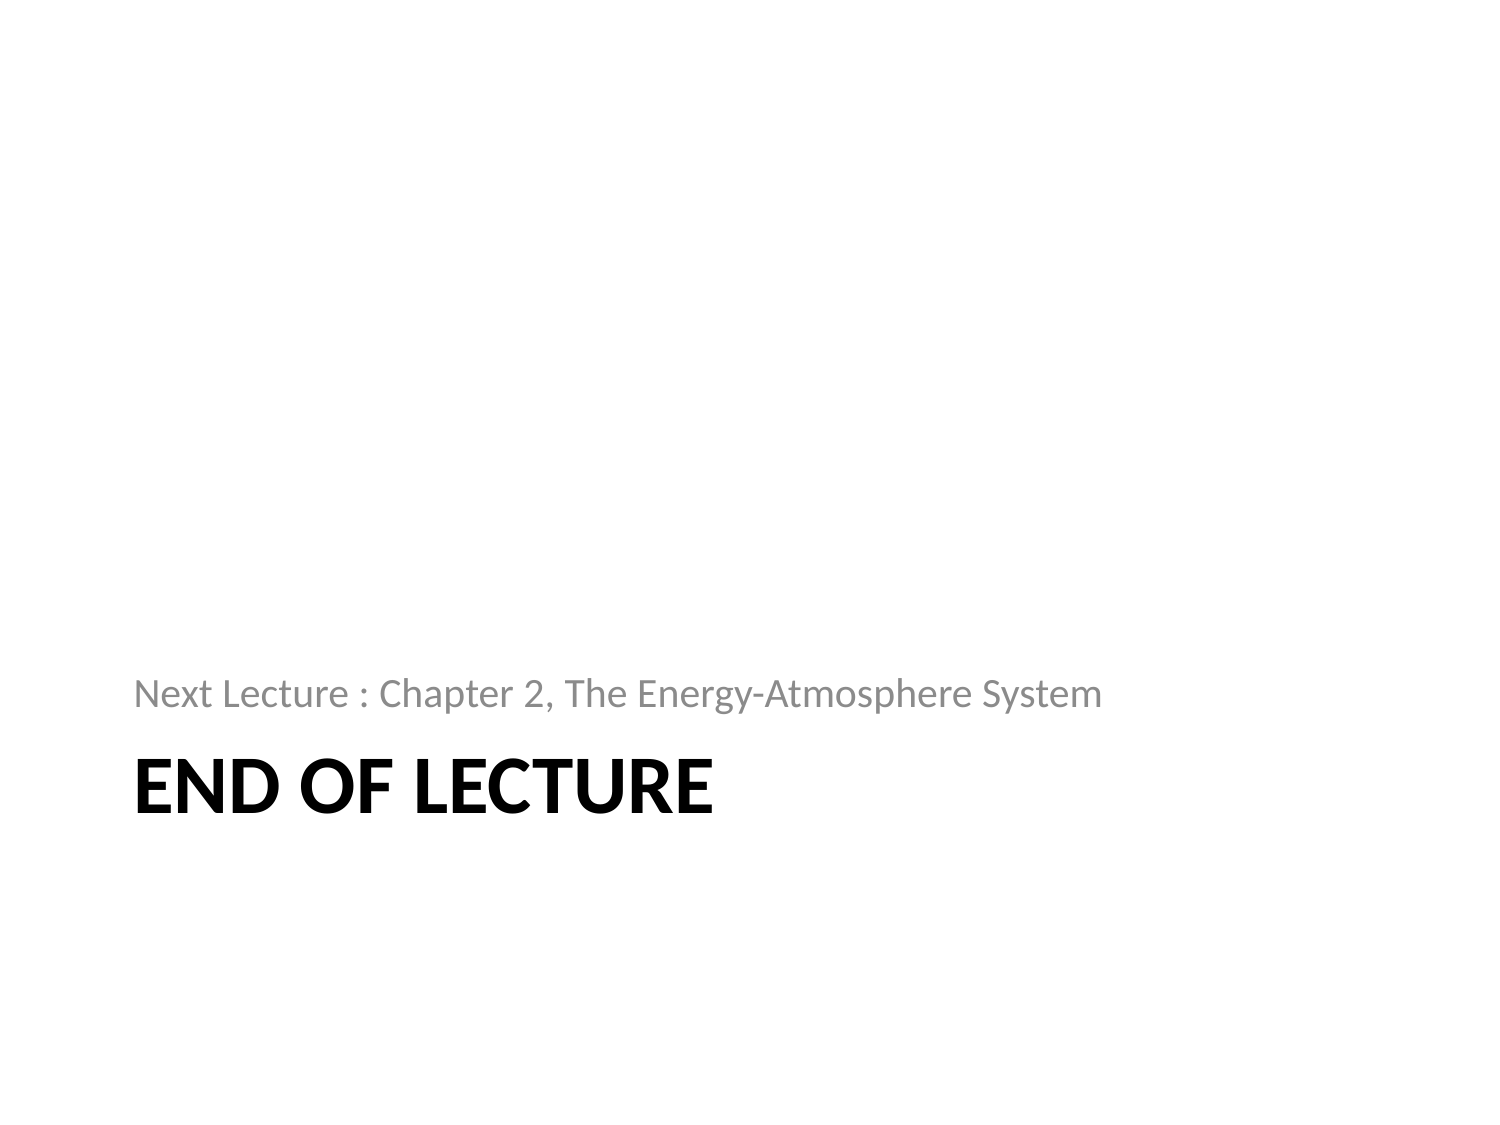

Next Lecture : Chapter 2, The Energy-Atmosphere System
# End of Lecture